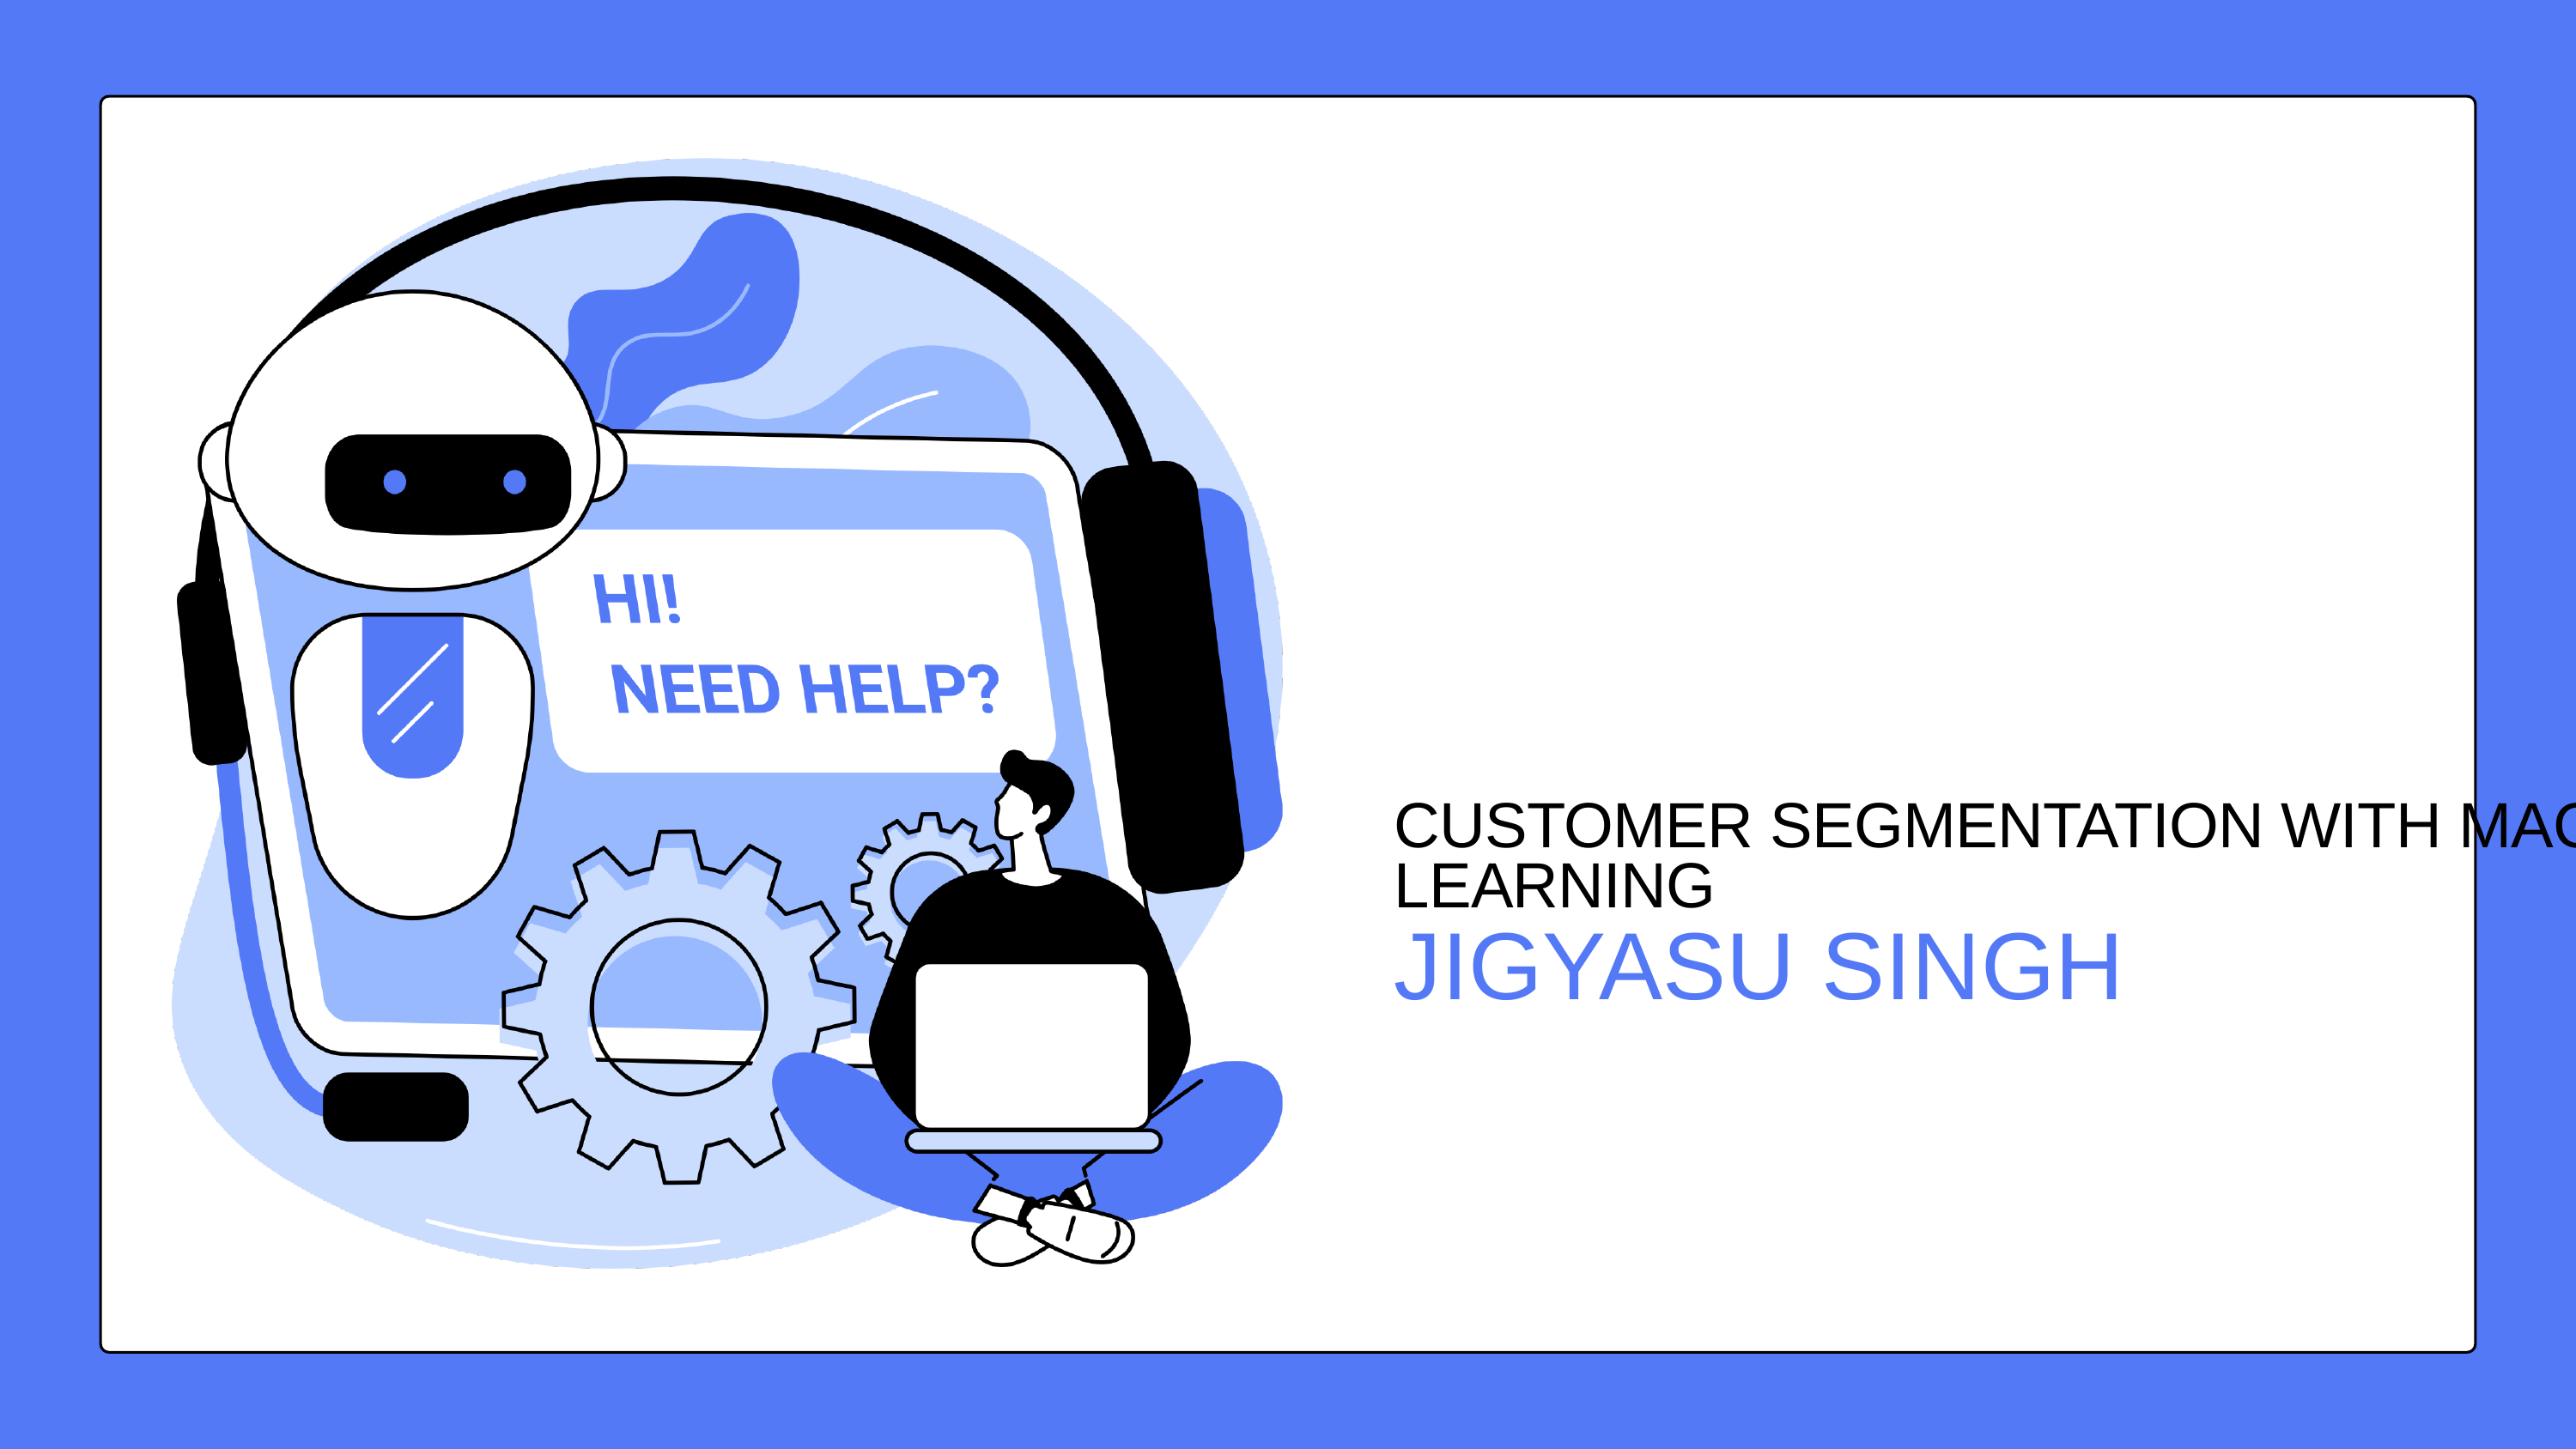

CUSTOMER SEGMENTATION WITH MACHINE LEARNING

JIGYASU SINGH